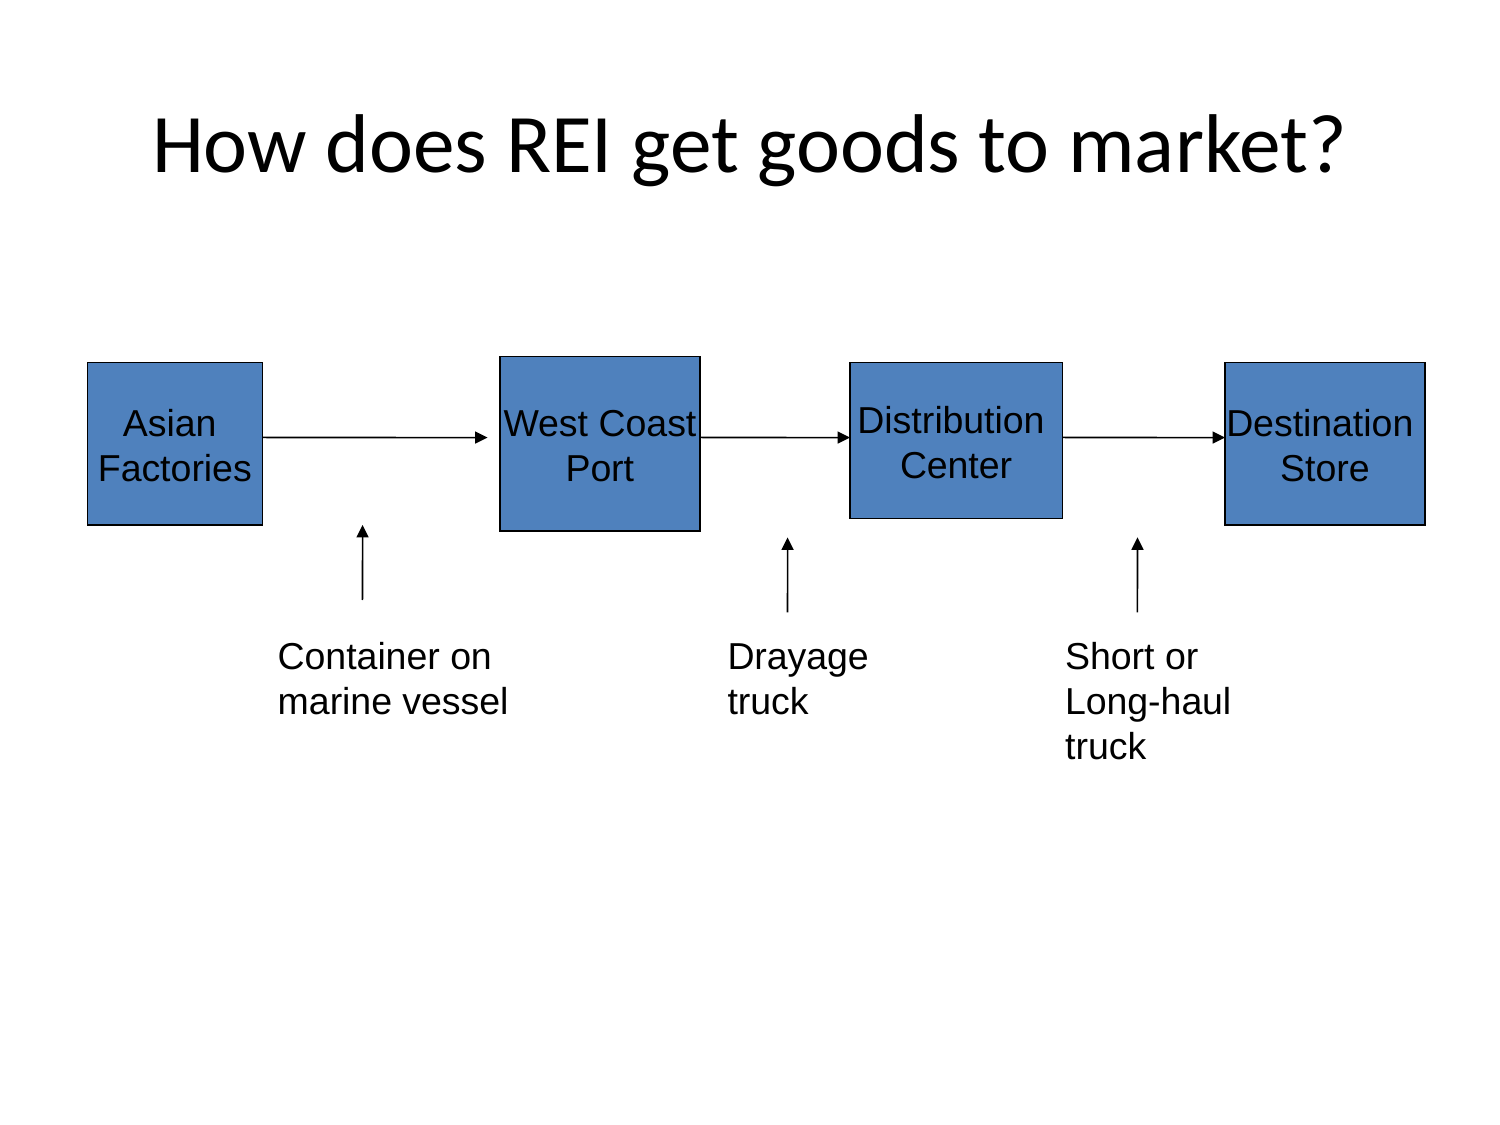

# How does REI get goods to market?
West Coast
Port
Asian
Factories
Distribution
Center
Destination
Store

Container on
marine vessel
Drayage
truck
Short or
Long-haul
truck